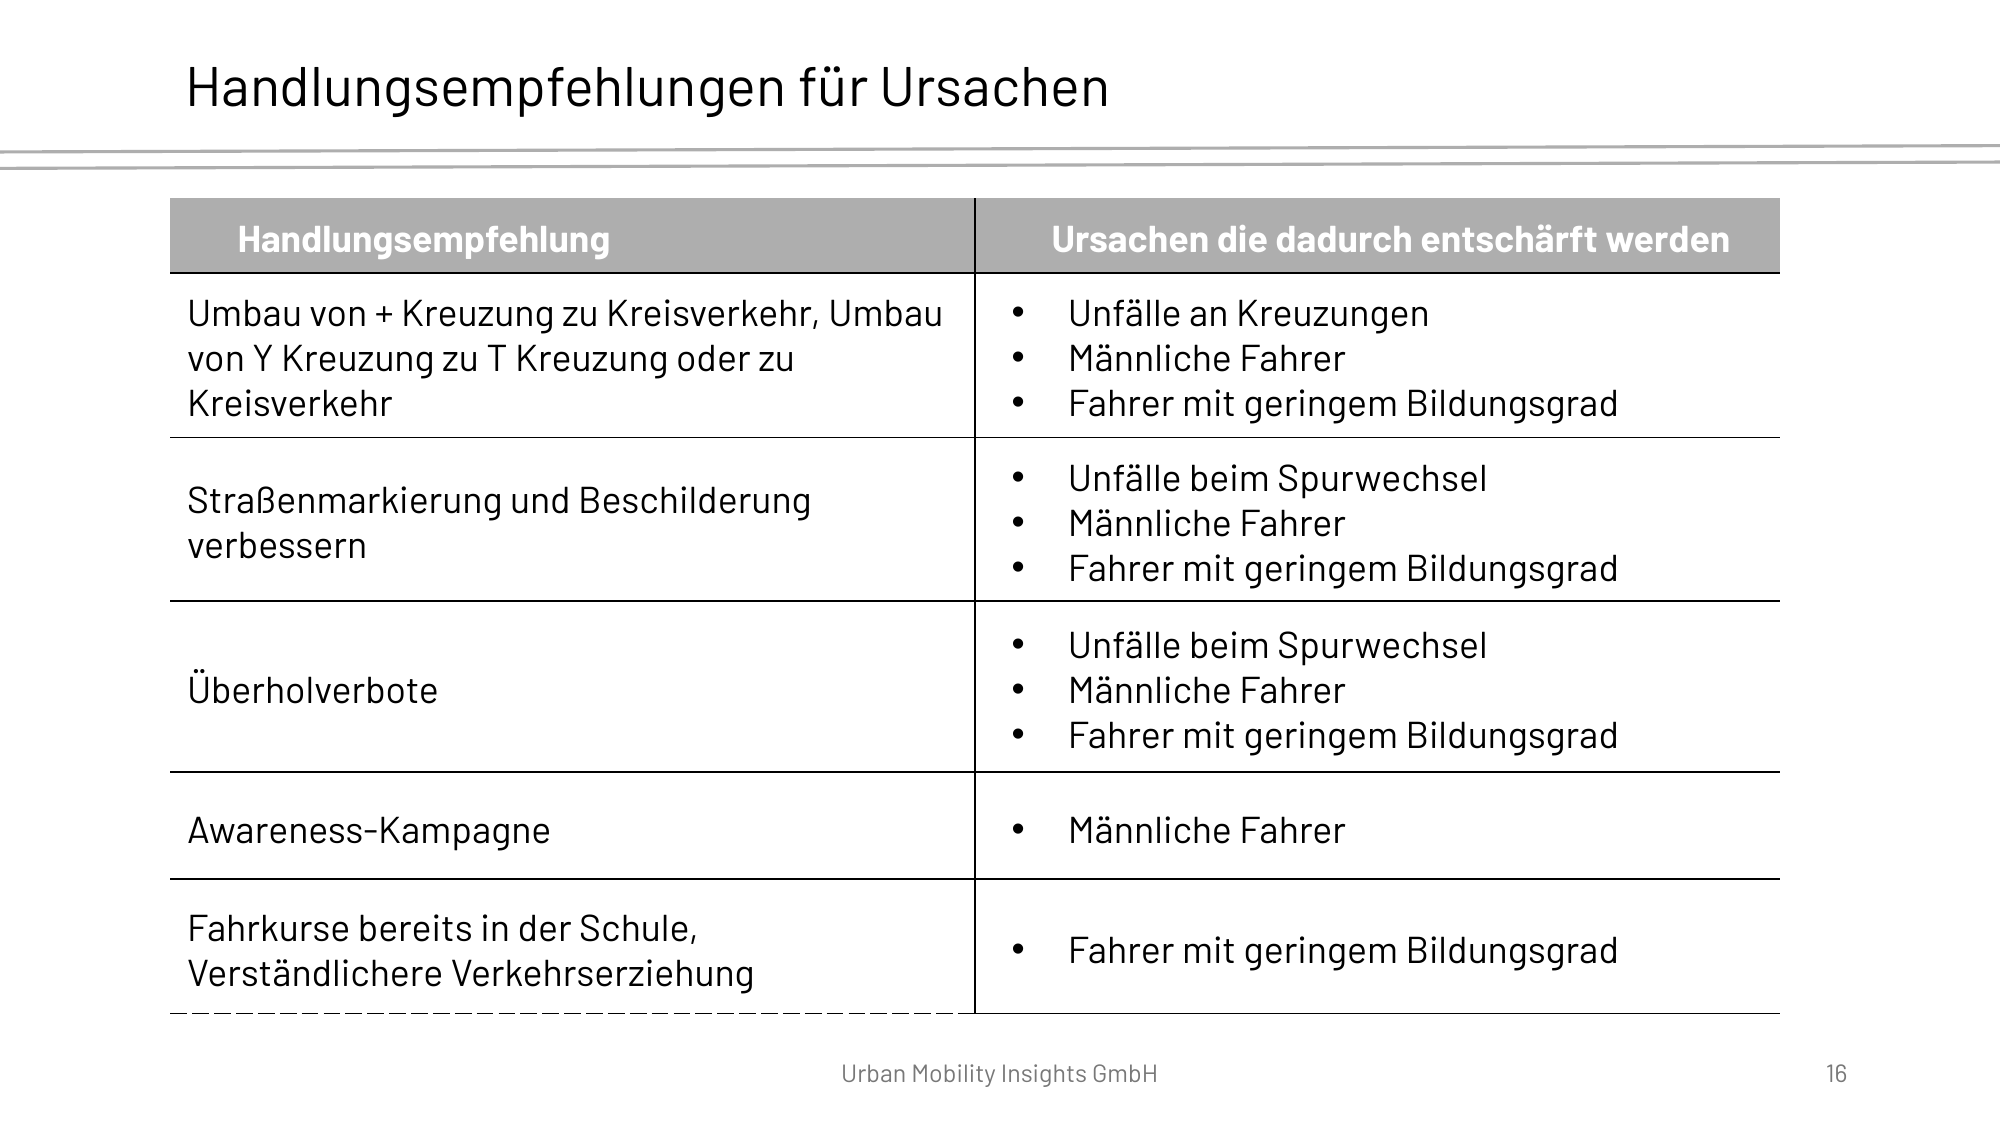

# Handlungsempfehlungen für Ursachen
| Handlungsempfehlung | Ursachen die dadurch entschärft werden |
| --- | --- |
| Umbau von + Kreuzung zu Kreisverkehr, Umbau von Y Kreuzung zu T Kreuzung oder zu Kreisverkehr | Unfälle an Kreuzungen Männliche Fahrer Fahrer mit geringem Bildungsgrad |
| Straßenmarkierung und Beschilderung verbessern | Unfälle beim Spurwechsel Männliche Fahrer Fahrer mit geringem Bildungsgrad |
| Überholverbote | Unfälle beim Spurwechsel Männliche Fahrer Fahrer mit geringem Bildungsgrad |
| Awareness-Kampagne | Männliche Fahrer |
| Fahrkurse bereits in der Schule, Verständlichere Verkehrserziehung | Fahrer mit geringem Bildungsgrad |
Urban Mobility Insights GmbH
16